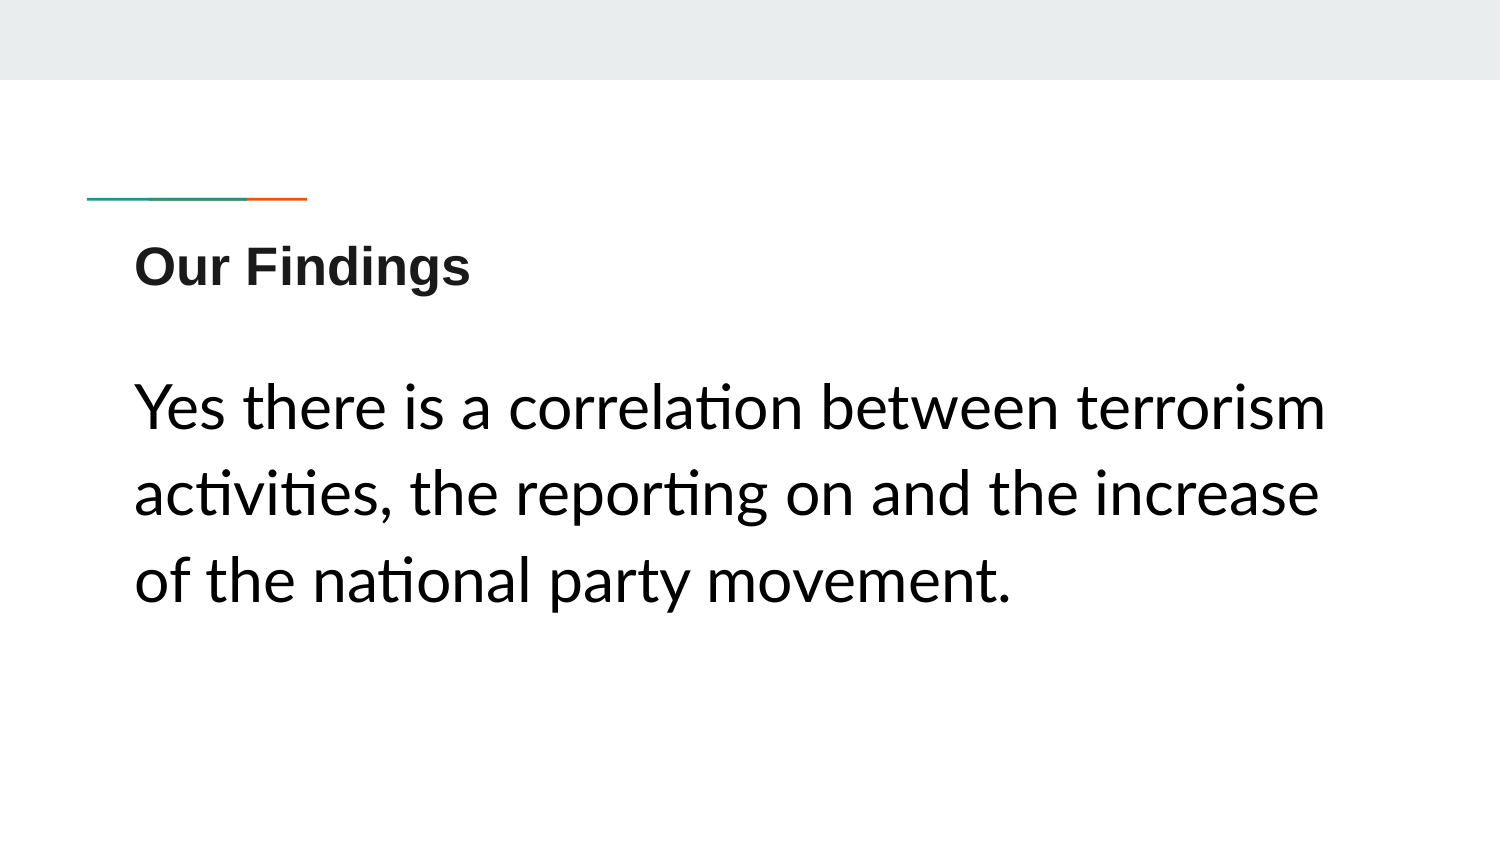

# Our Findings
Yes there is a correlation between terrorism activities, the reporting on and the increase of the national party movement.